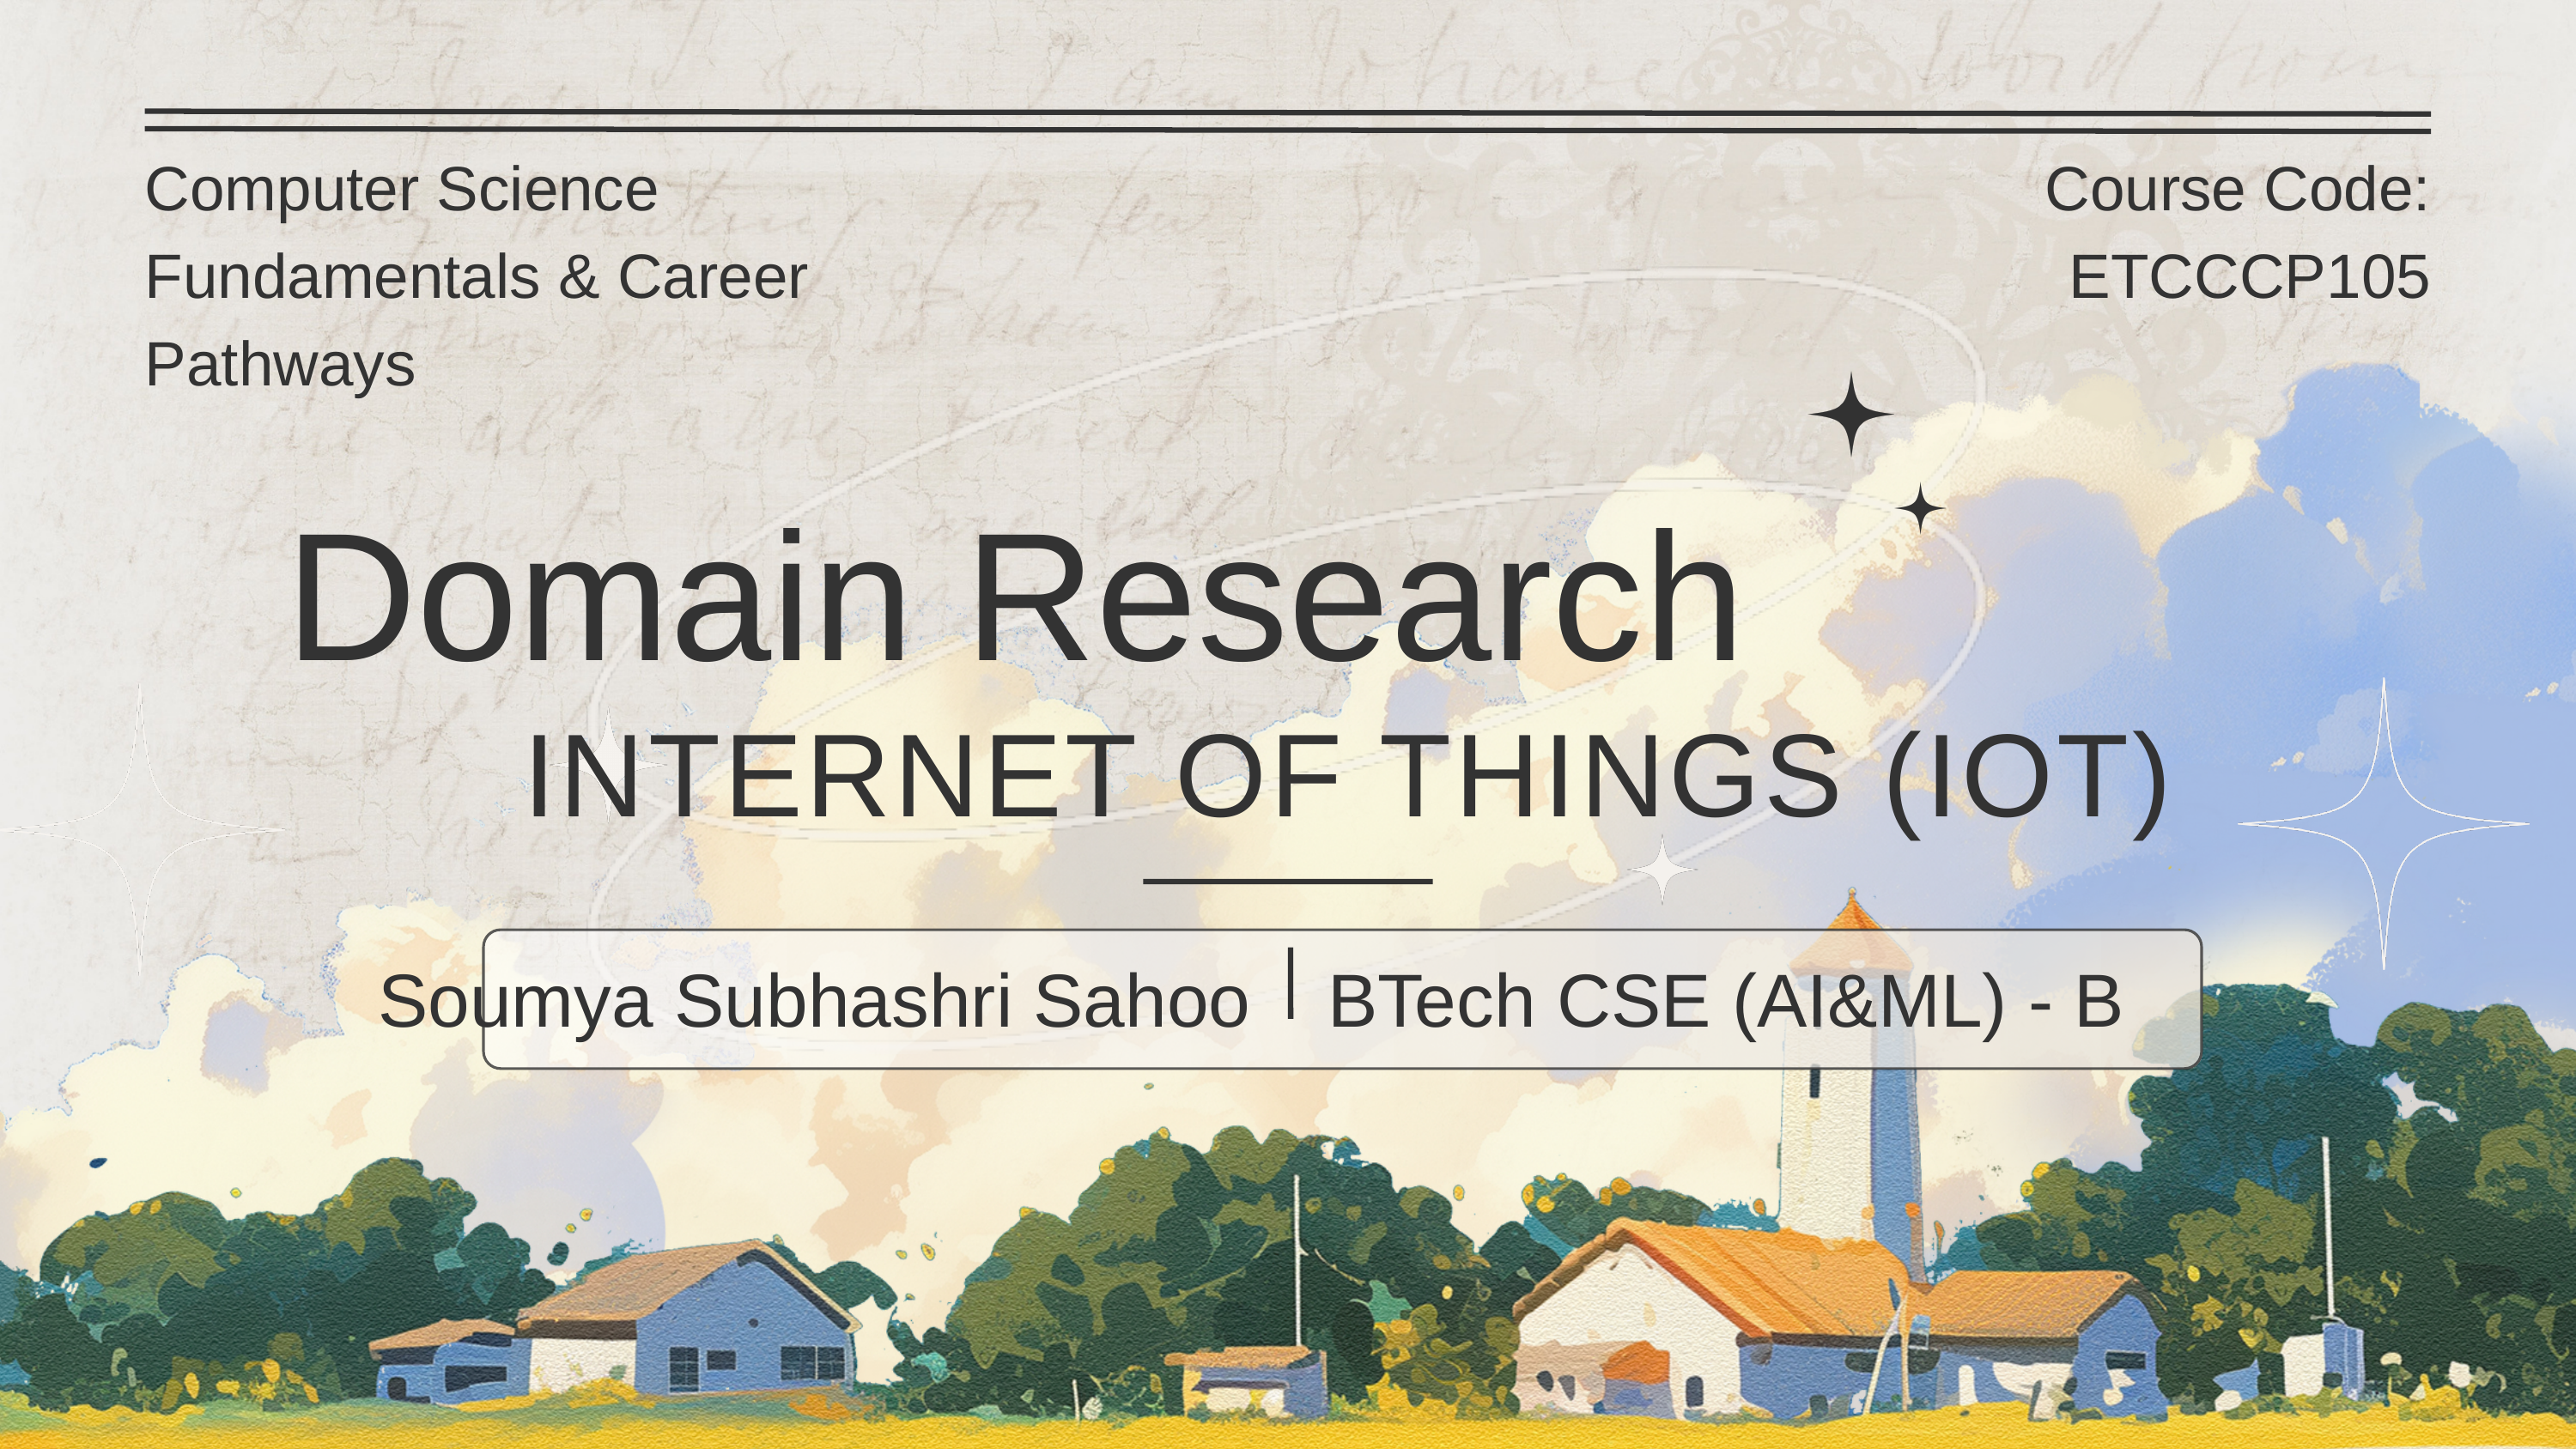

Computer Science Fundamentals & Career Pathways
Course Code: ETCCCP105

Domain Research

INTERNET OF THINGS (IOT)

Soumya Subhashri Sahoo
BTech CSE (AI&ML) - B